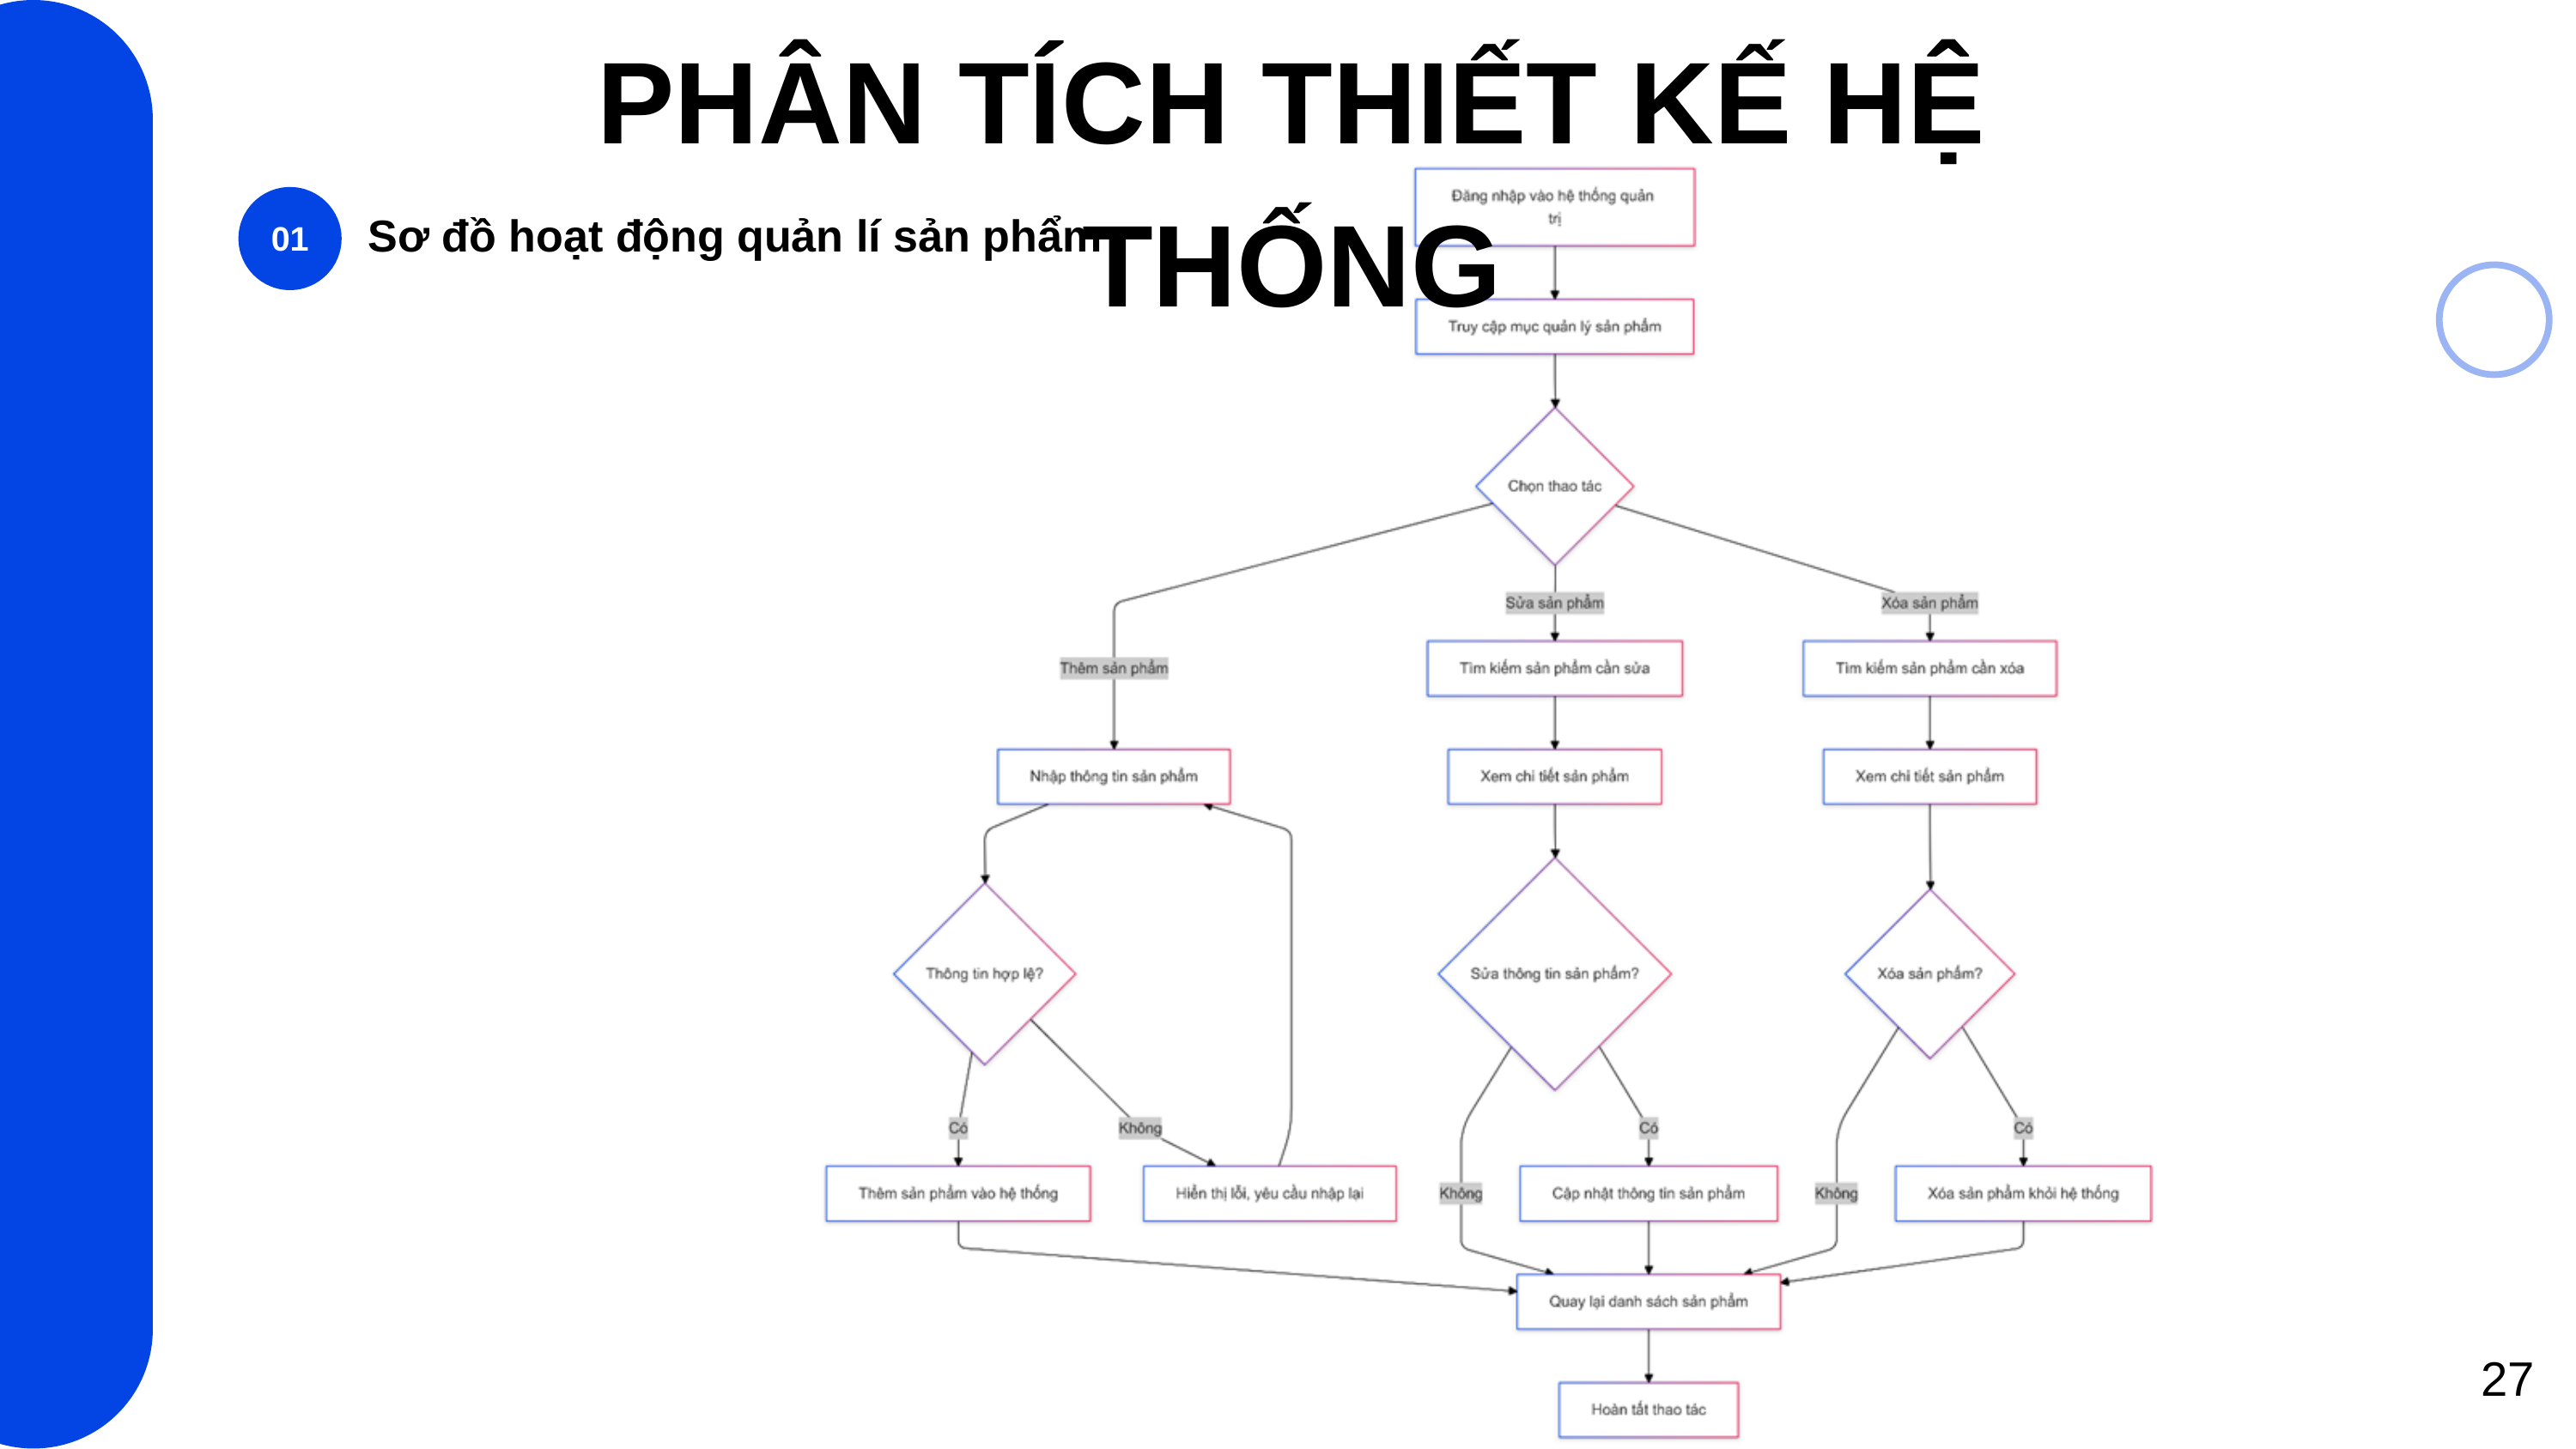

PHÂN TÍCH THIẾT KẾ HỆ THỐNG
OVERVIEW

01
Sơ đồ hoạt động quản lí sản phẩm

27